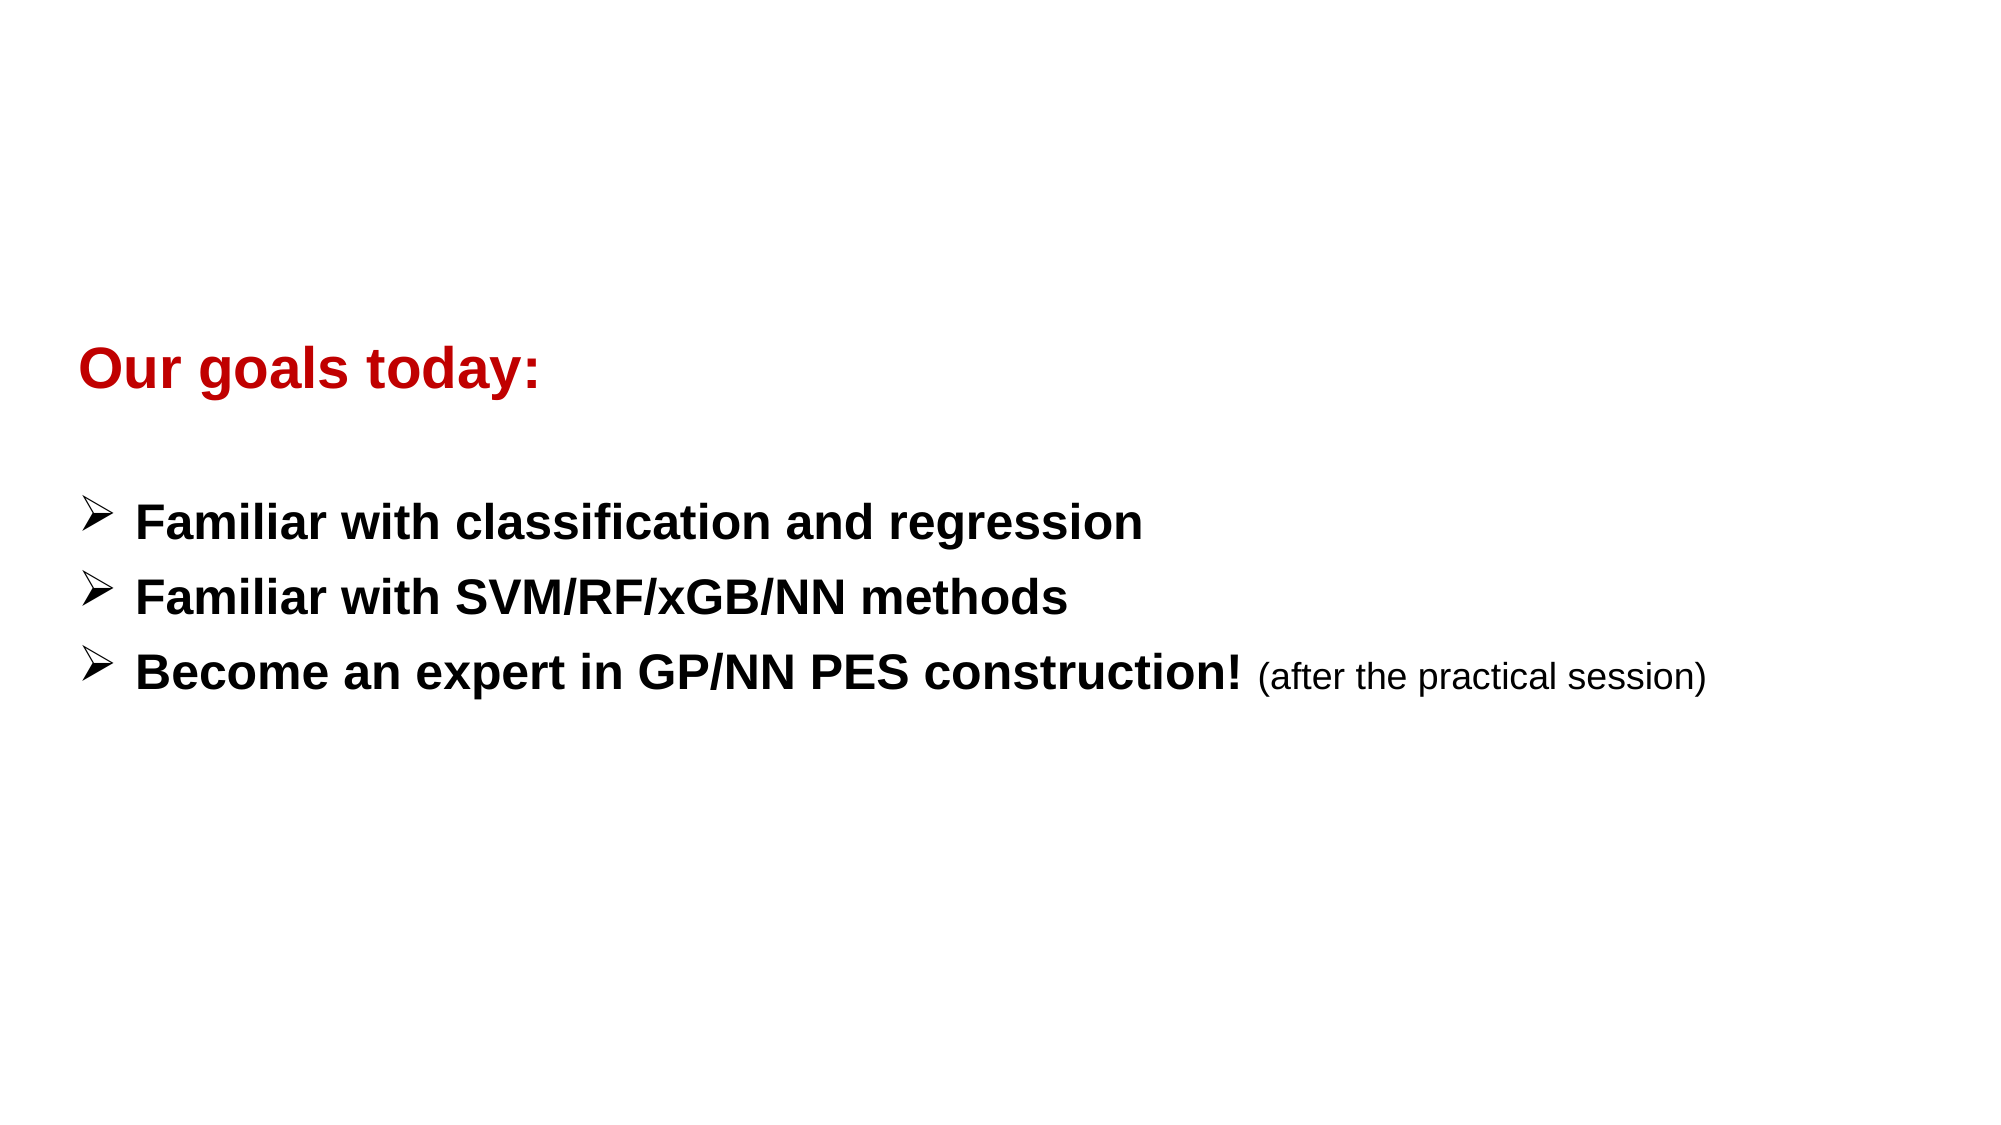

Our goals today:

Familiar with classification and regression
Familiar with SVM/RF/xGB/NN methods
Become an expert in GP/NN PES construction! (after the practical session)